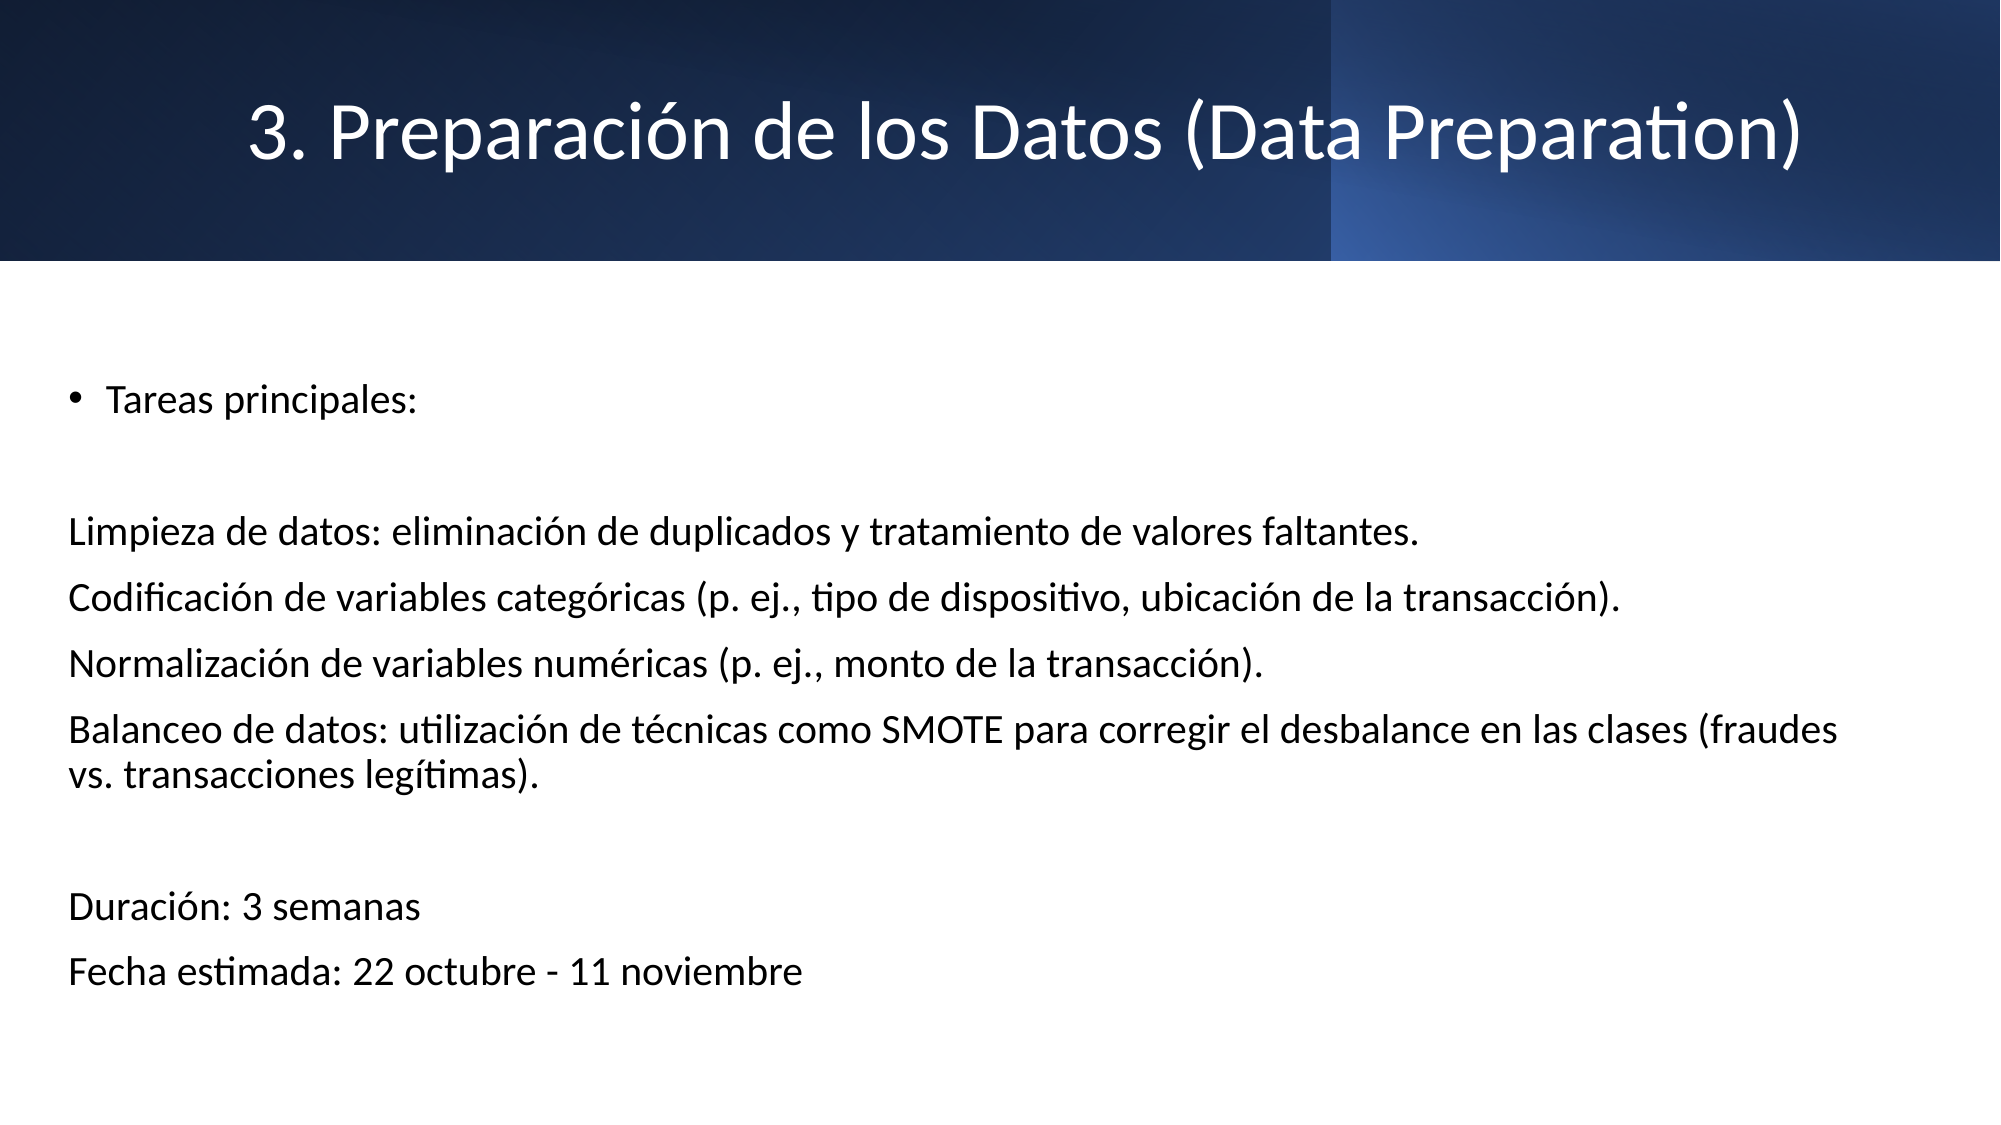

# 3. Preparación de los Datos (Data Preparation)
Tareas principales:

Limpieza de datos: eliminación de duplicados y tratamiento de valores faltantes.
Codificación de variables categóricas (p. ej., tipo de dispositivo, ubicación de la transacción).
Normalización de variables numéricas (p. ej., monto de la transacción).
Balanceo de datos: utilización de técnicas como SMOTE para corregir el desbalance en las clases (fraudes vs. transacciones legítimas).

Duración: 3 semanas
Fecha estimada: 22 octubre - 11 noviembre